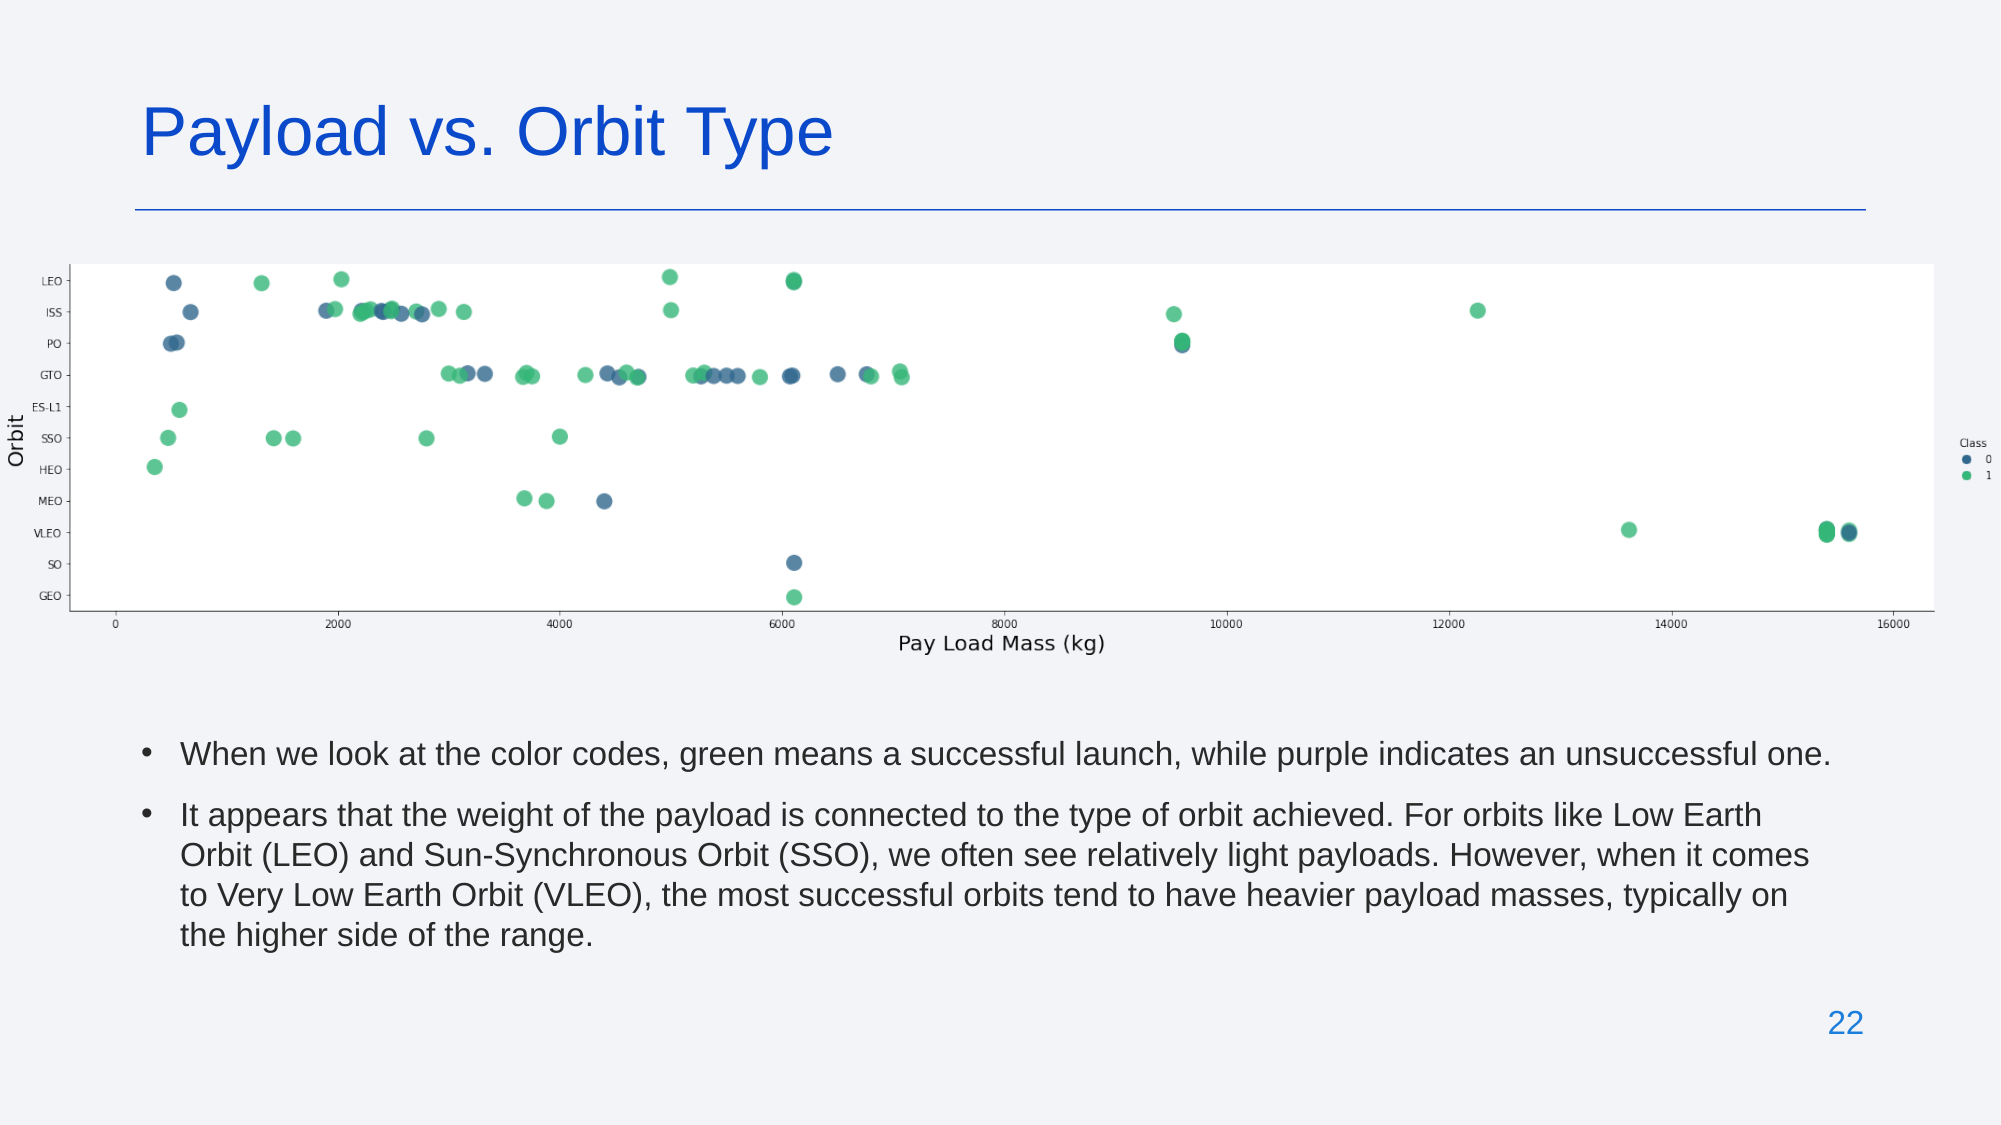

Payload vs. Orbit Type

When we look at the color codes, green means a successful launch, while purple indicates an unsuccessful one.
It appears that the weight of the payload is connected to the type of orbit achieved. For orbits like Low Earth Orbit (LEO) and Sun-Synchronous Orbit (SSO), we often see relatively light payloads. However, when it comes to Very Low Earth Orbit (VLEO), the most successful orbits tend to have heavier payload masses, typically on the higher side of the range.
22